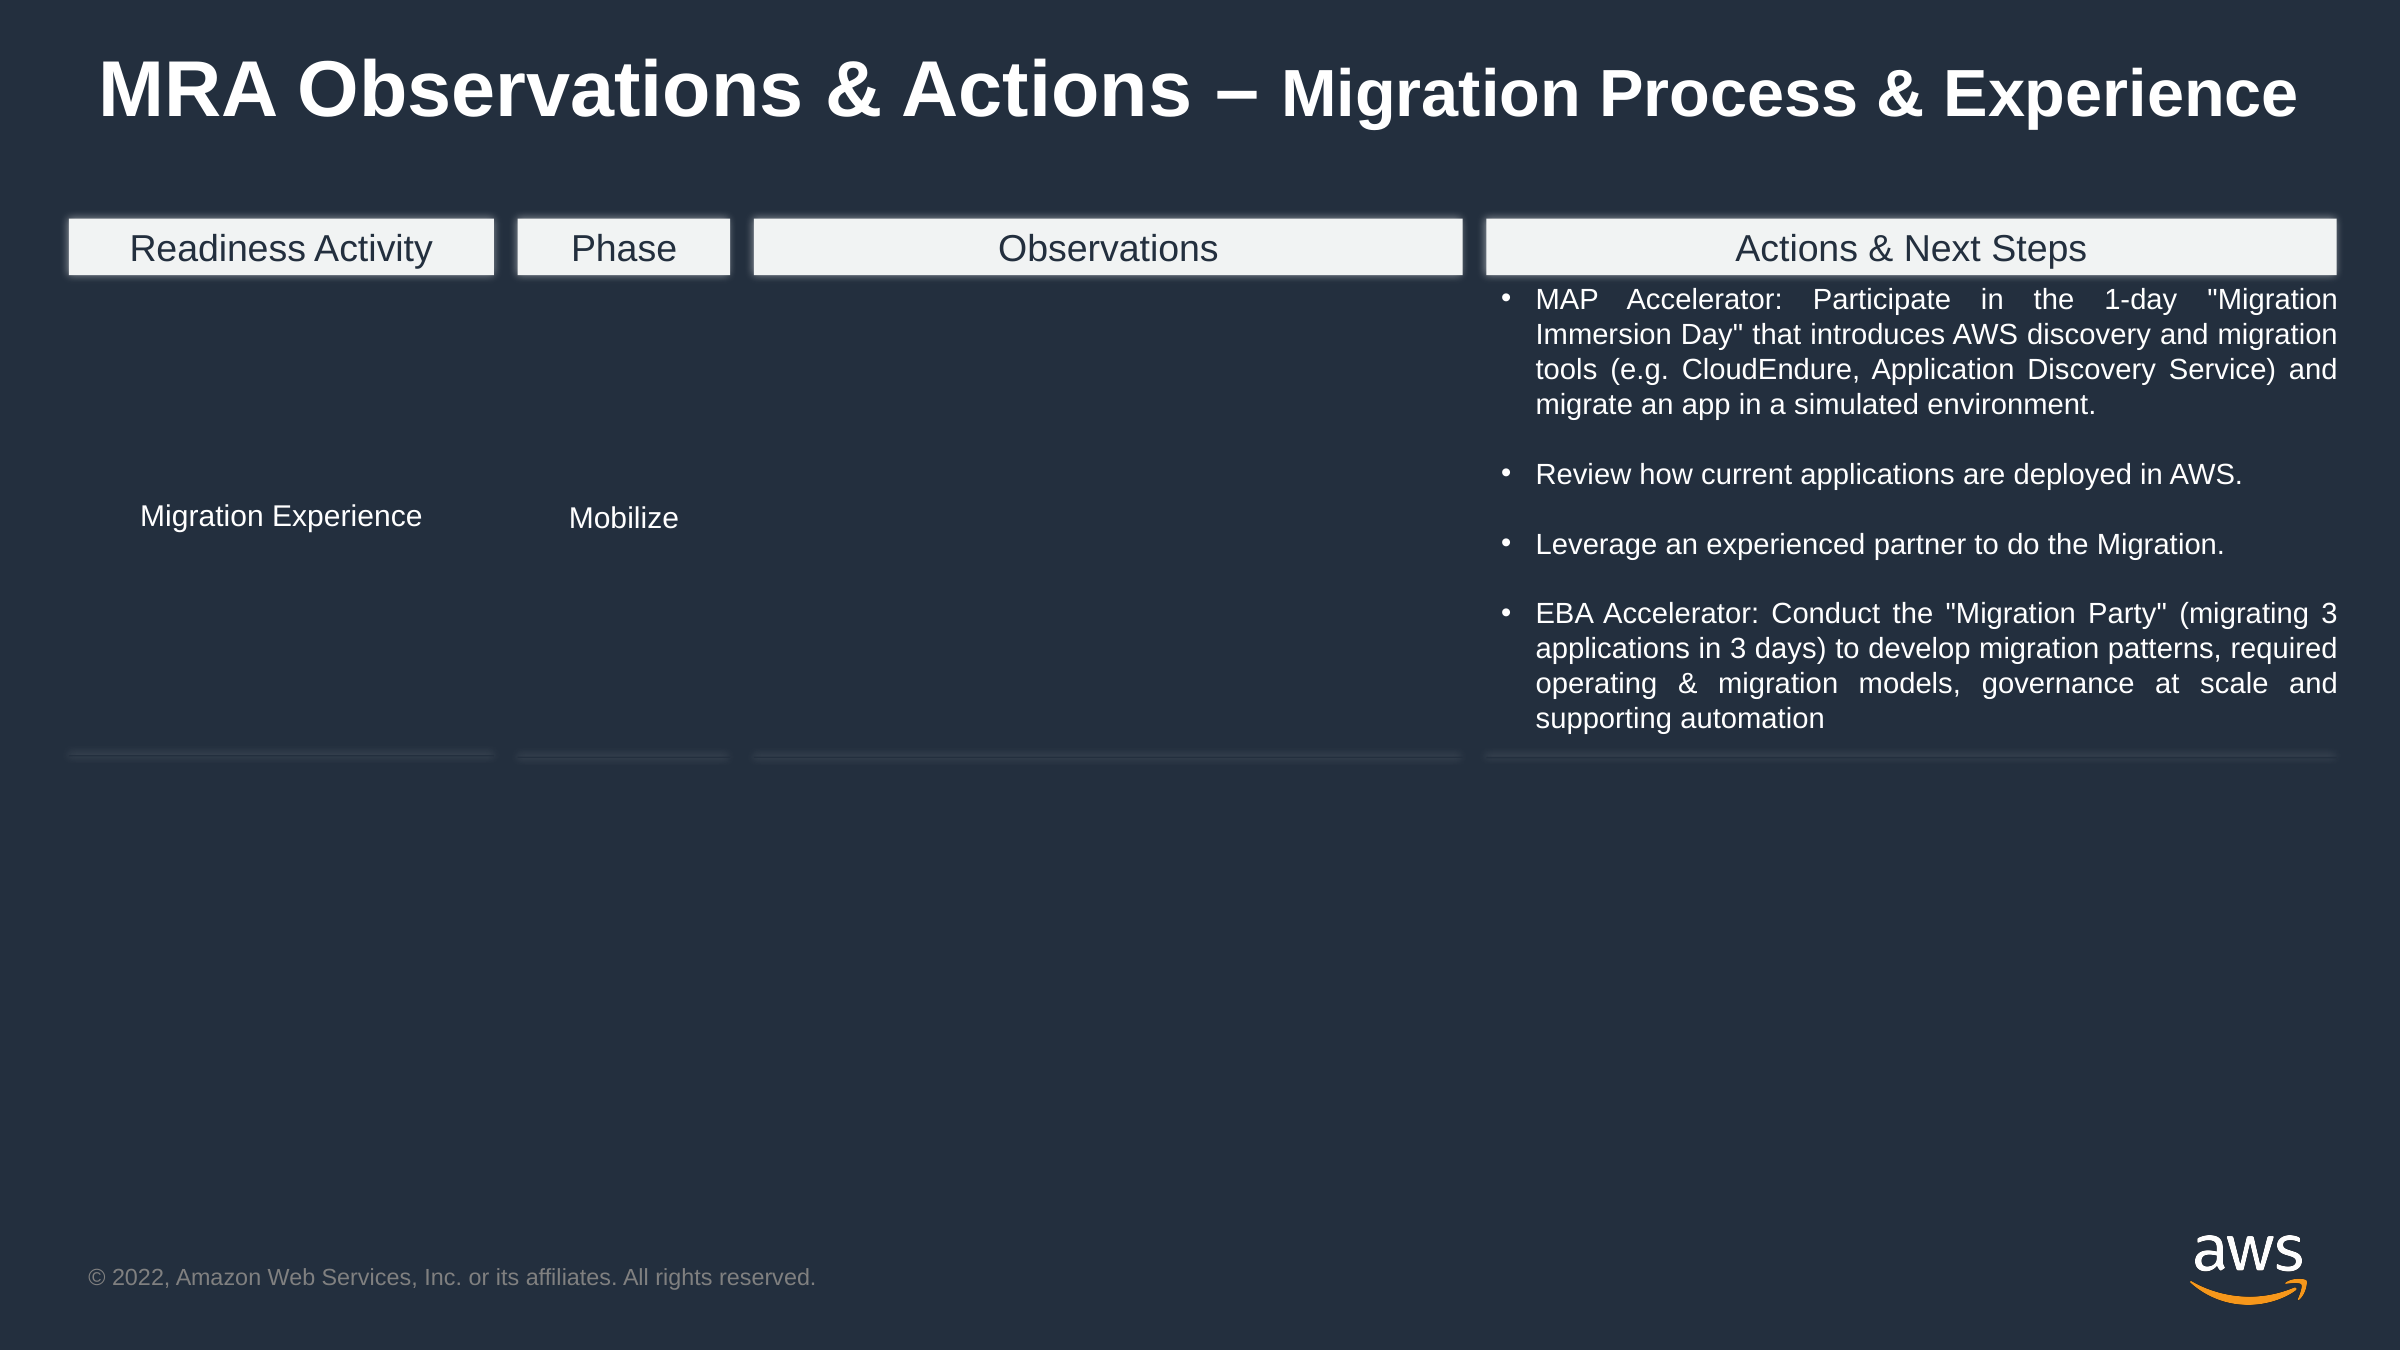

MRA Observations & Actions – Migration Process & Experience
Readiness Activity
Phase
Observations
Actions & Next Steps
MAP Accelerator: Participate in the 1-day "Migration Immersion Day" that introduces AWS discovery and migration tools (e.g. CloudEndure, Application Discovery Service) and migrate an app in a simulated environment.

Review how current applications are deployed in AWS.

Leverage an experienced partner to do the Migration.

EBA Accelerator: Conduct the "Migration Party" (migrating 3 applications in 3 days) to develop migration patterns, required operating & migration models, governance at scale and supporting automation

Mobilize
Migration Experience